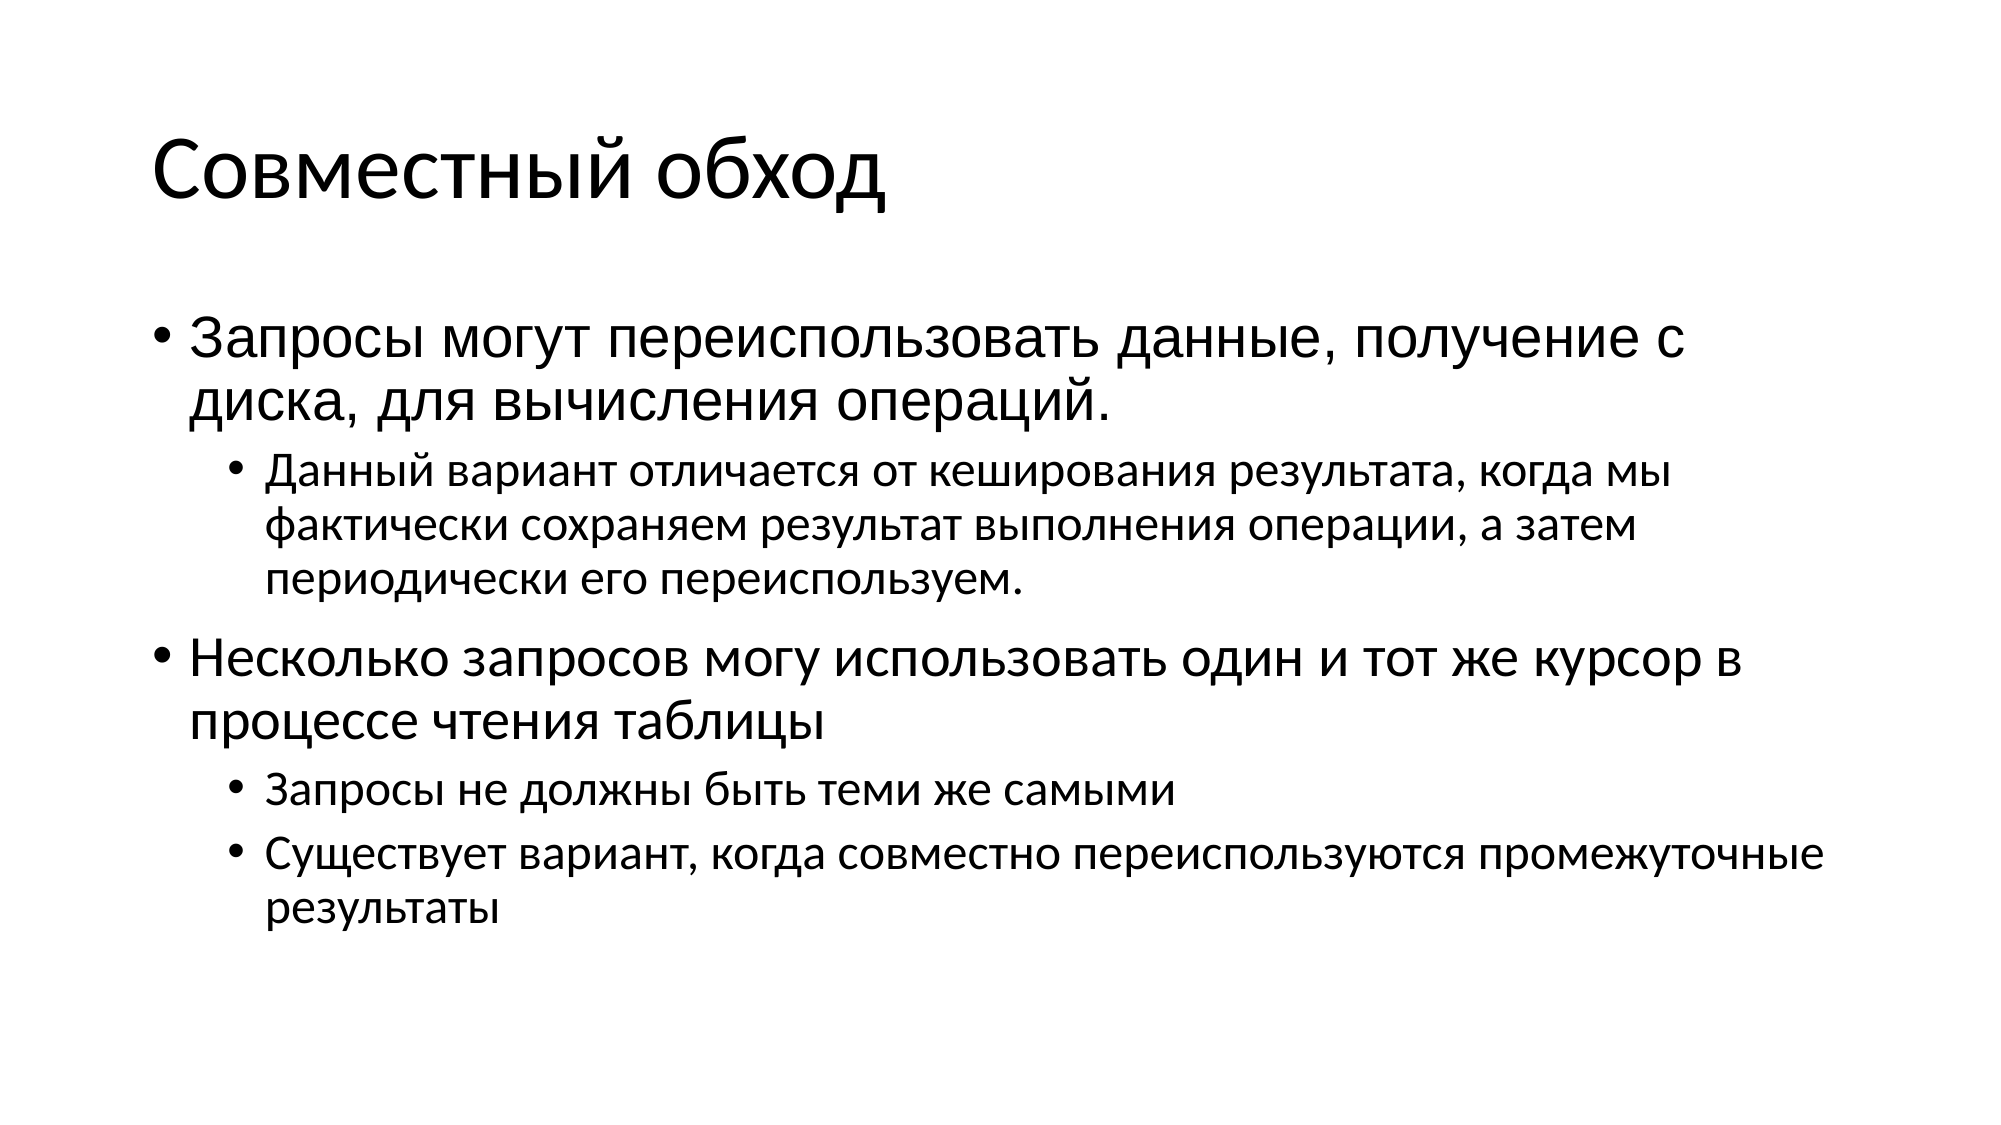

# Совместный обход
Запросы могут переиспользовать данные, получение с диска, для вычисления операций.
Данный вариант отличается от кеширования результата, когда мы фактически сохраняем результат выполнения операции, а затем периодически его переиспользуем.
Несколько запросов могу использовать один и тот же курсор в процессе чтения таблицы
Запросы не должны быть теми же самыми
Существует вариант, когда совместно переиспользуются промежуточные результаты